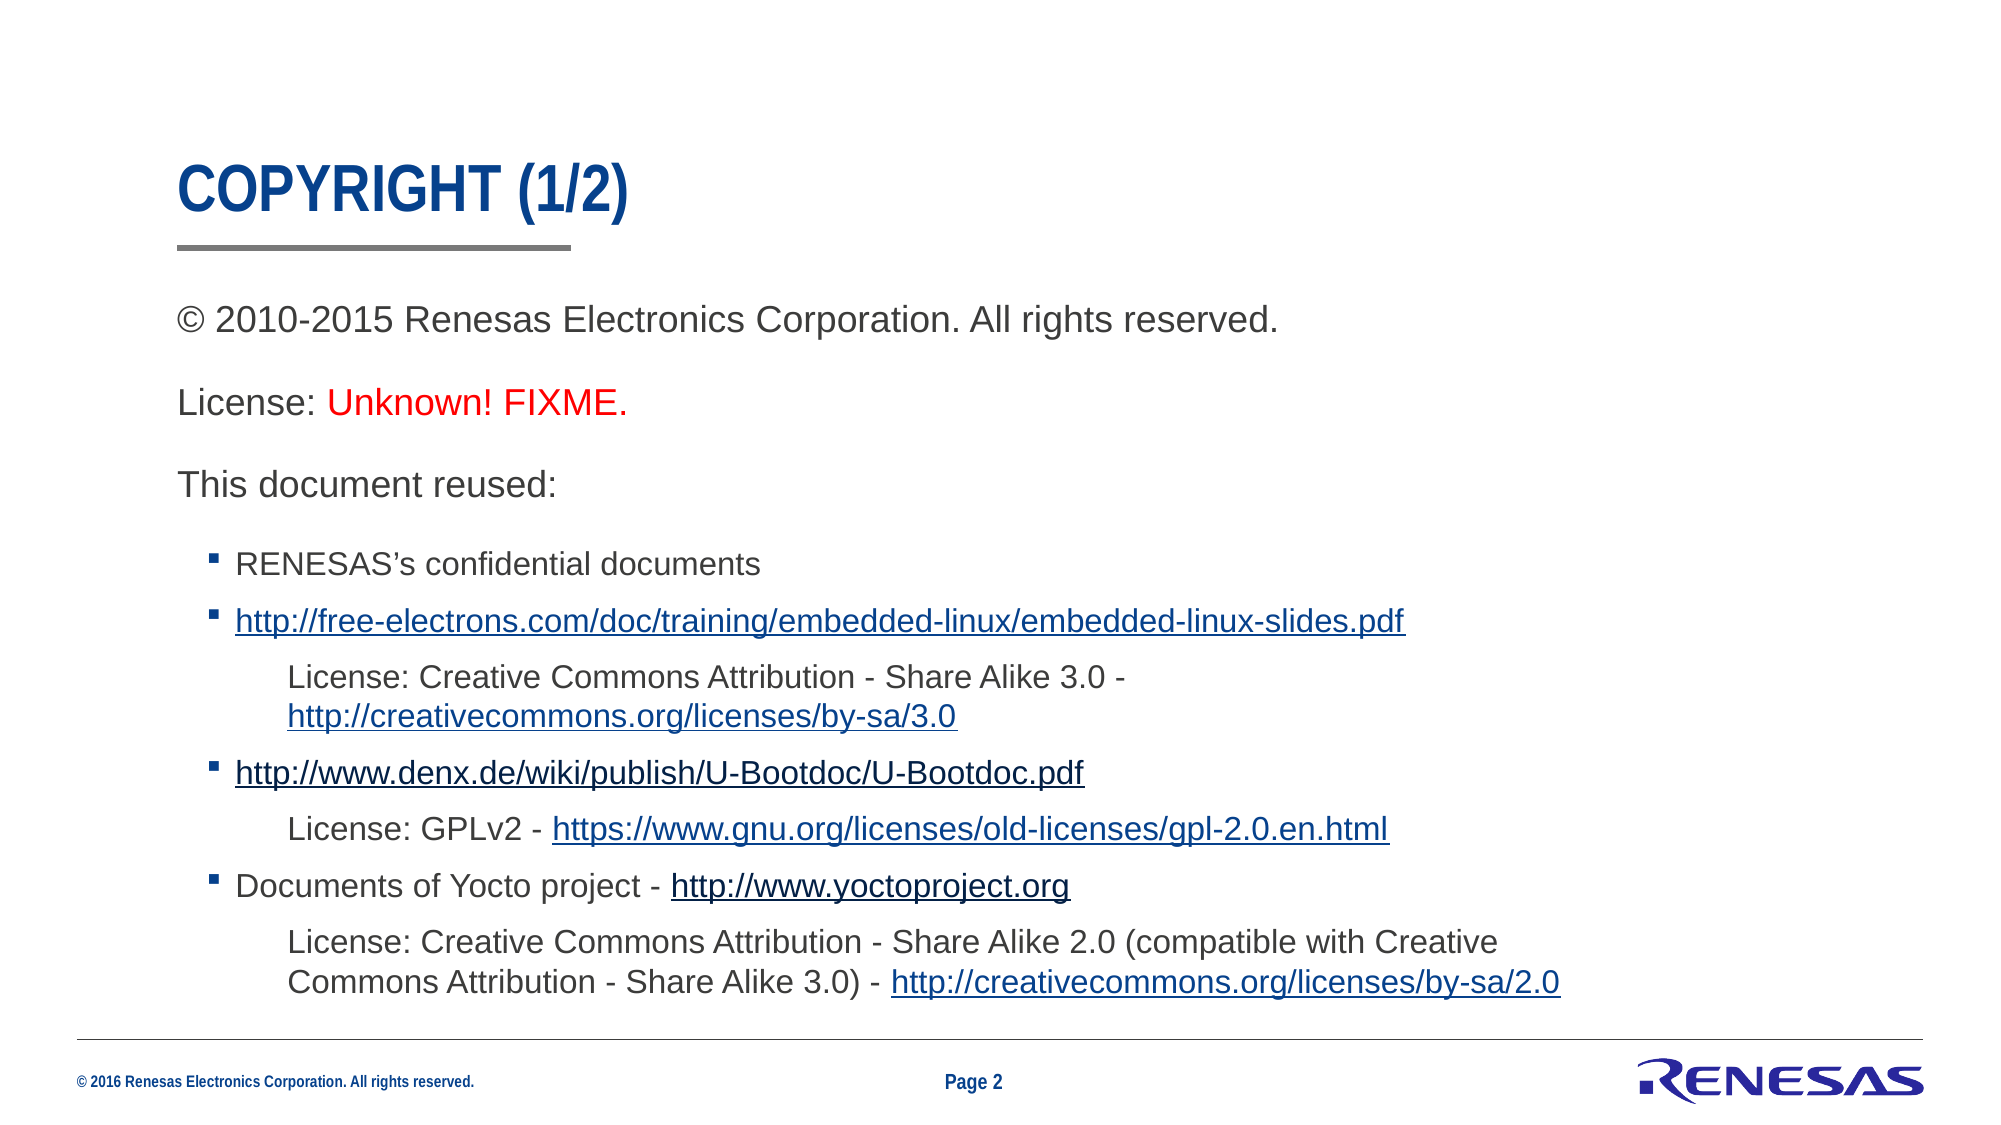

# Copyright (1/2)
© 2010-2015 Renesas Electronics Corporation. All rights reserved.
License: Unknown! FIXME.
This document reused:
RENESAS’s confidential documents
http://free-electrons.com/doc/training/embedded-linux/embedded-linux-slides.pdf
License: Creative Commons Attribution - Share Alike 3.0 - http://creativecommons.org/licenses/by-sa/3.0
http://www.denx.de/wiki/publish/U-Bootdoc/U-Bootdoc.pdf
License: GPLv2 - https://www.gnu.org/licenses/old-licenses/gpl-2.0.en.html
Documents of Yocto project - http://www.yoctoproject.org
License: Creative Commons Attribution - Share Alike 2.0 (compatible with Creative Commons Attribution - Share Alike 3.0) - http://creativecommons.org/licenses/by-sa/2.0
Page 2